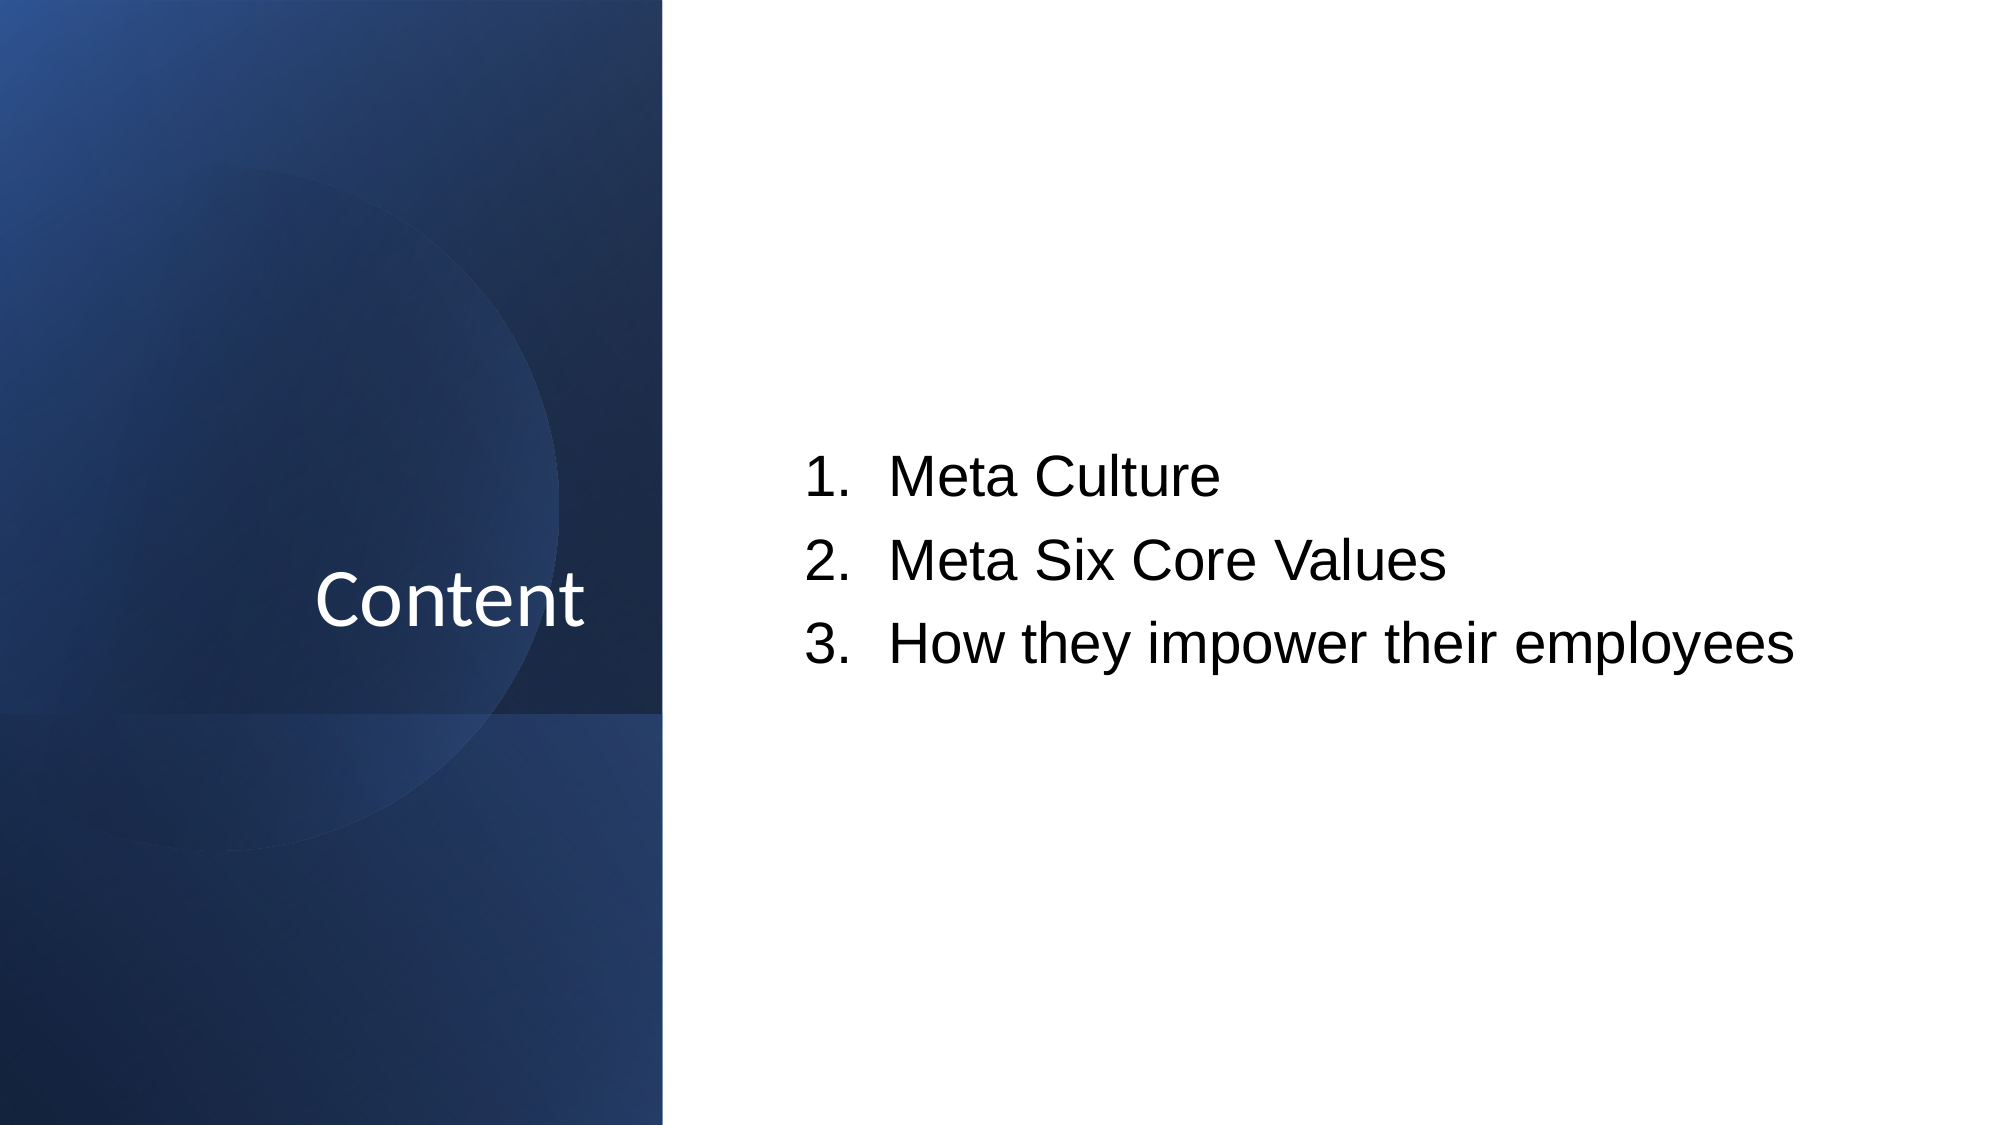

# Content
Meta Culture
Meta Six Core Values
How they impower their employees